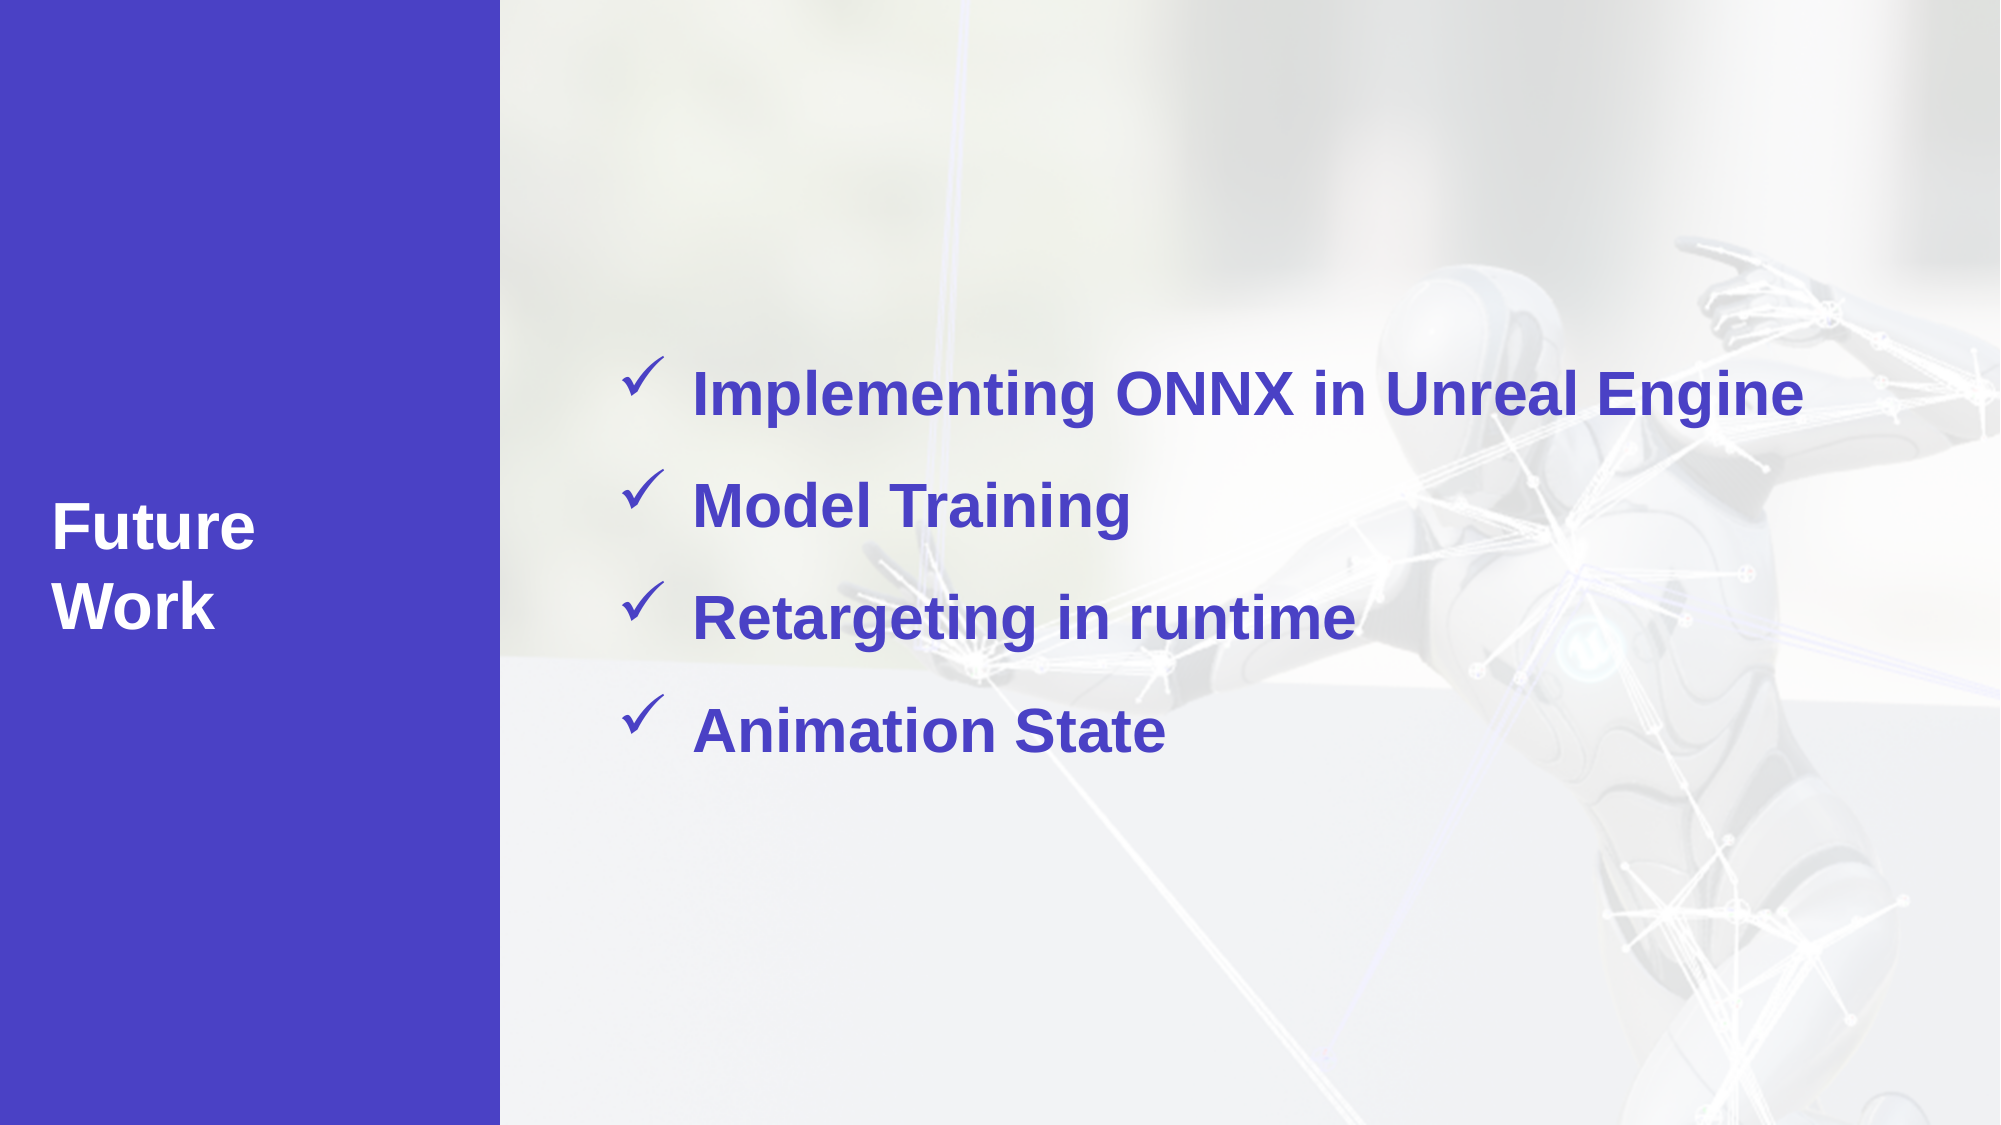

Implementing ONNX in Unreal Engine
Model Training
Retargeting in runtime
Animation State

Future
Work